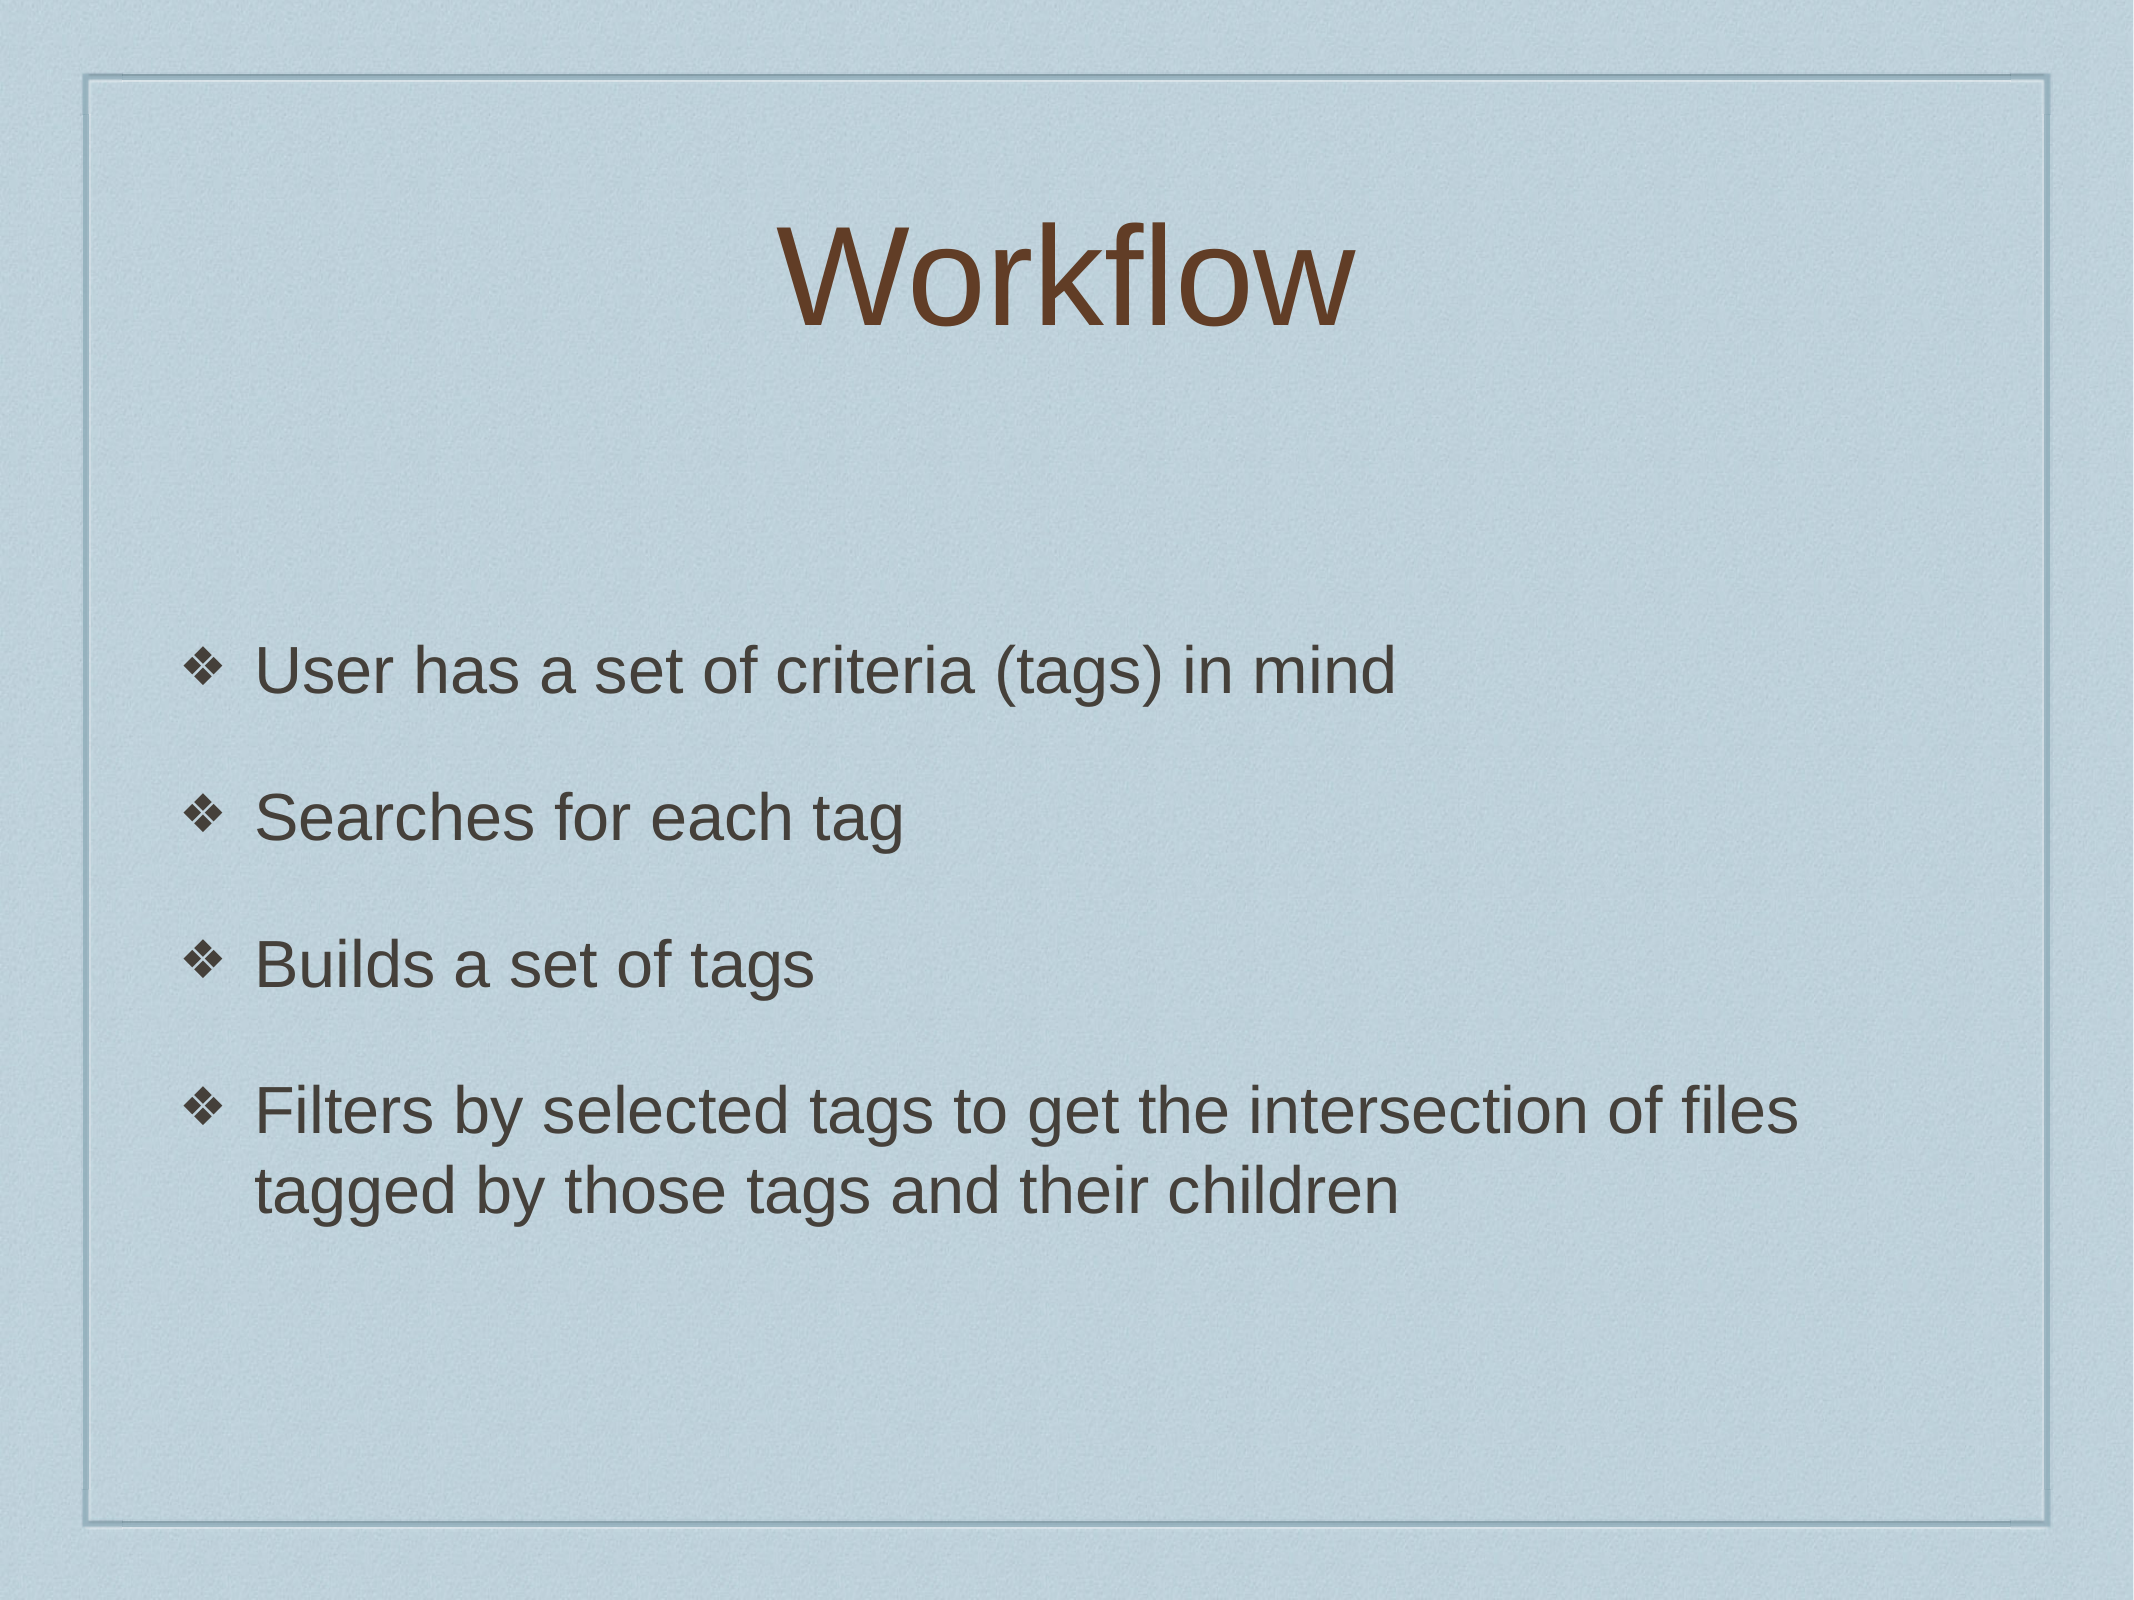

# Workflow
User has a set of criteria (tags) in mind
Searches for each tag
Builds a set of tags
Filters by selected tags to get the intersection of files tagged by those tags and their children